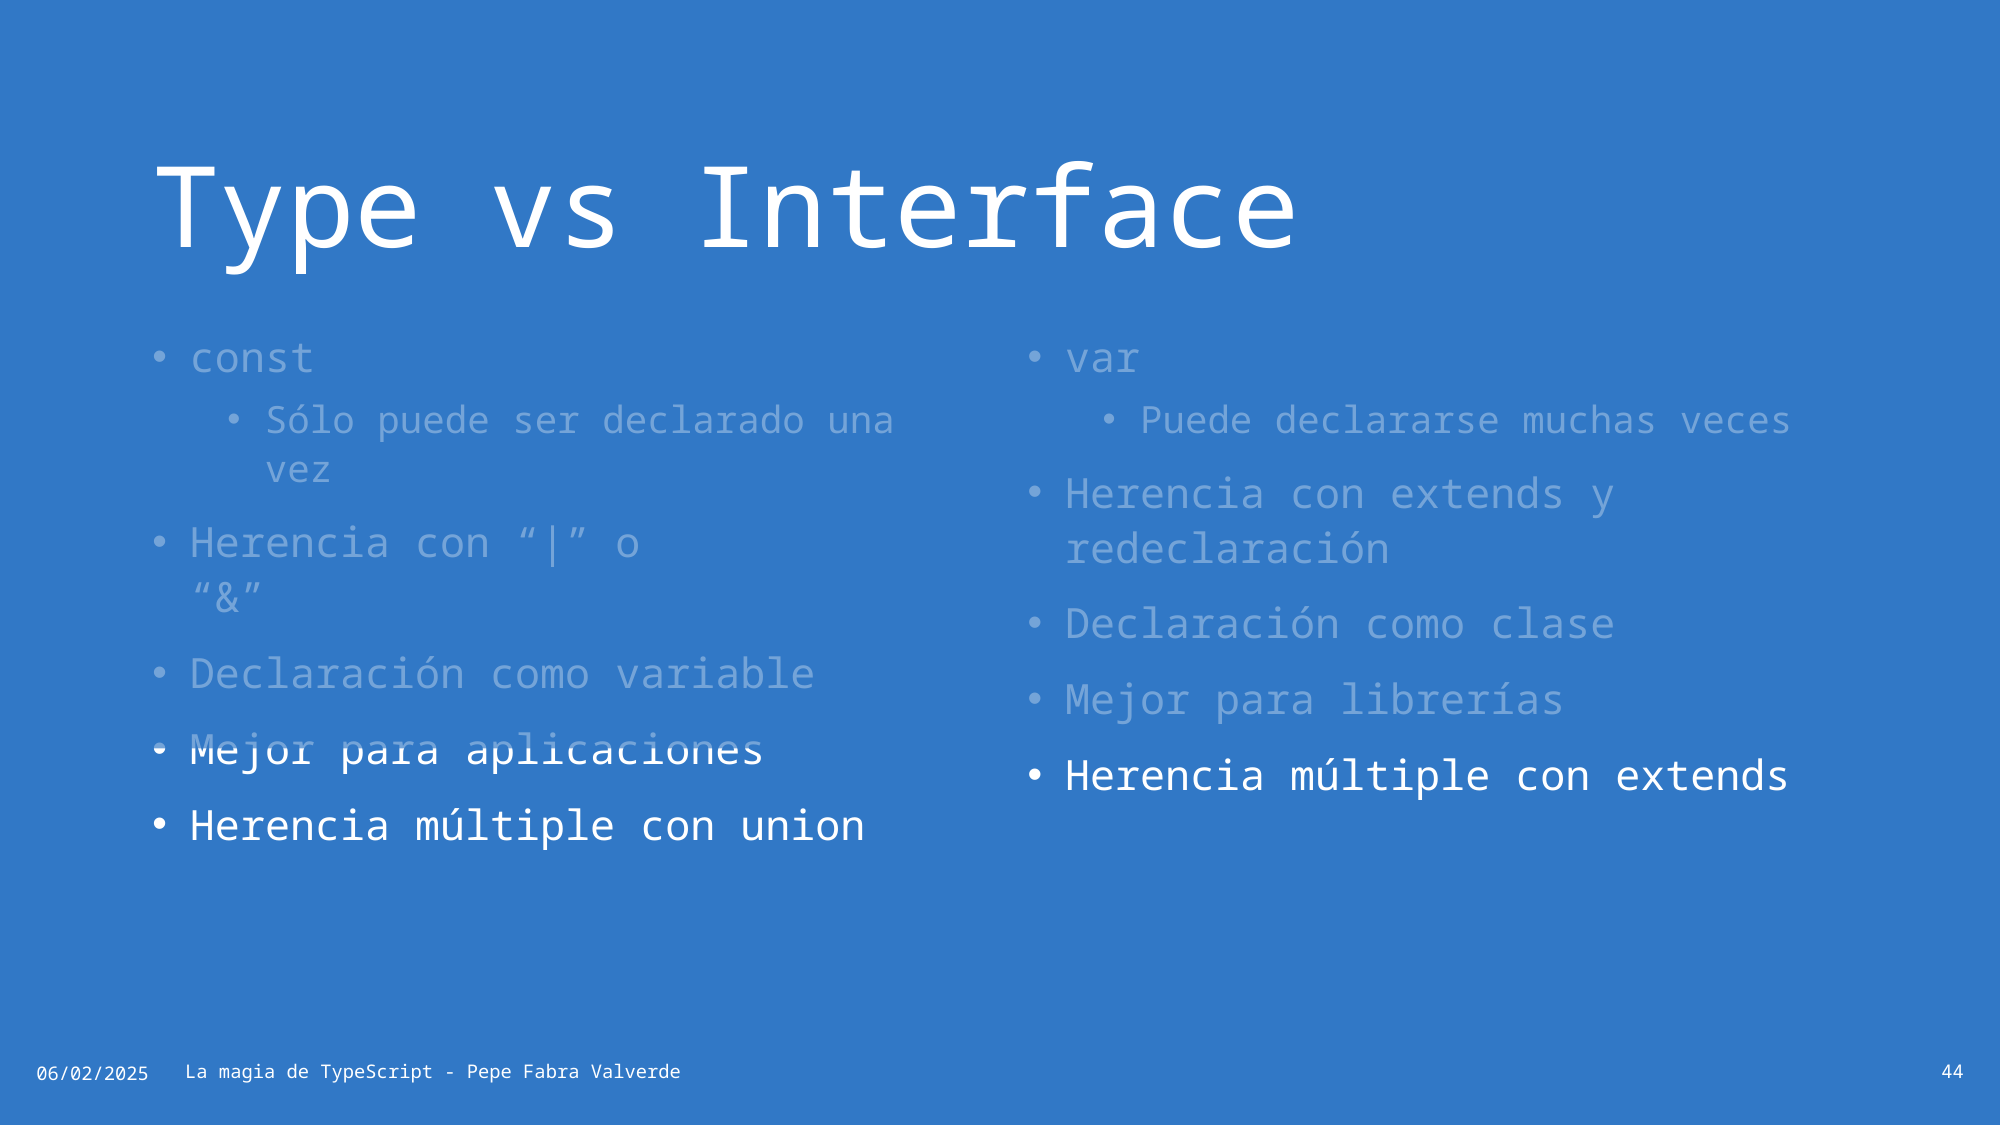

# Type vs Interface
const
Sólo puede ser declarado una vez
Herencia con “|” o “&”textolargoparaocultar
Declaración como variable
Mejor para aplicaciones
Herencia múltiple con union
var
Puede declararse muchas veces
Herencia con extends y redeclaración
Declaración como clase
Mejor para librerías
Herencia múltiple con extends

06/02/2025
La magia de TypeScript - Pepe Fabra Valverde
44